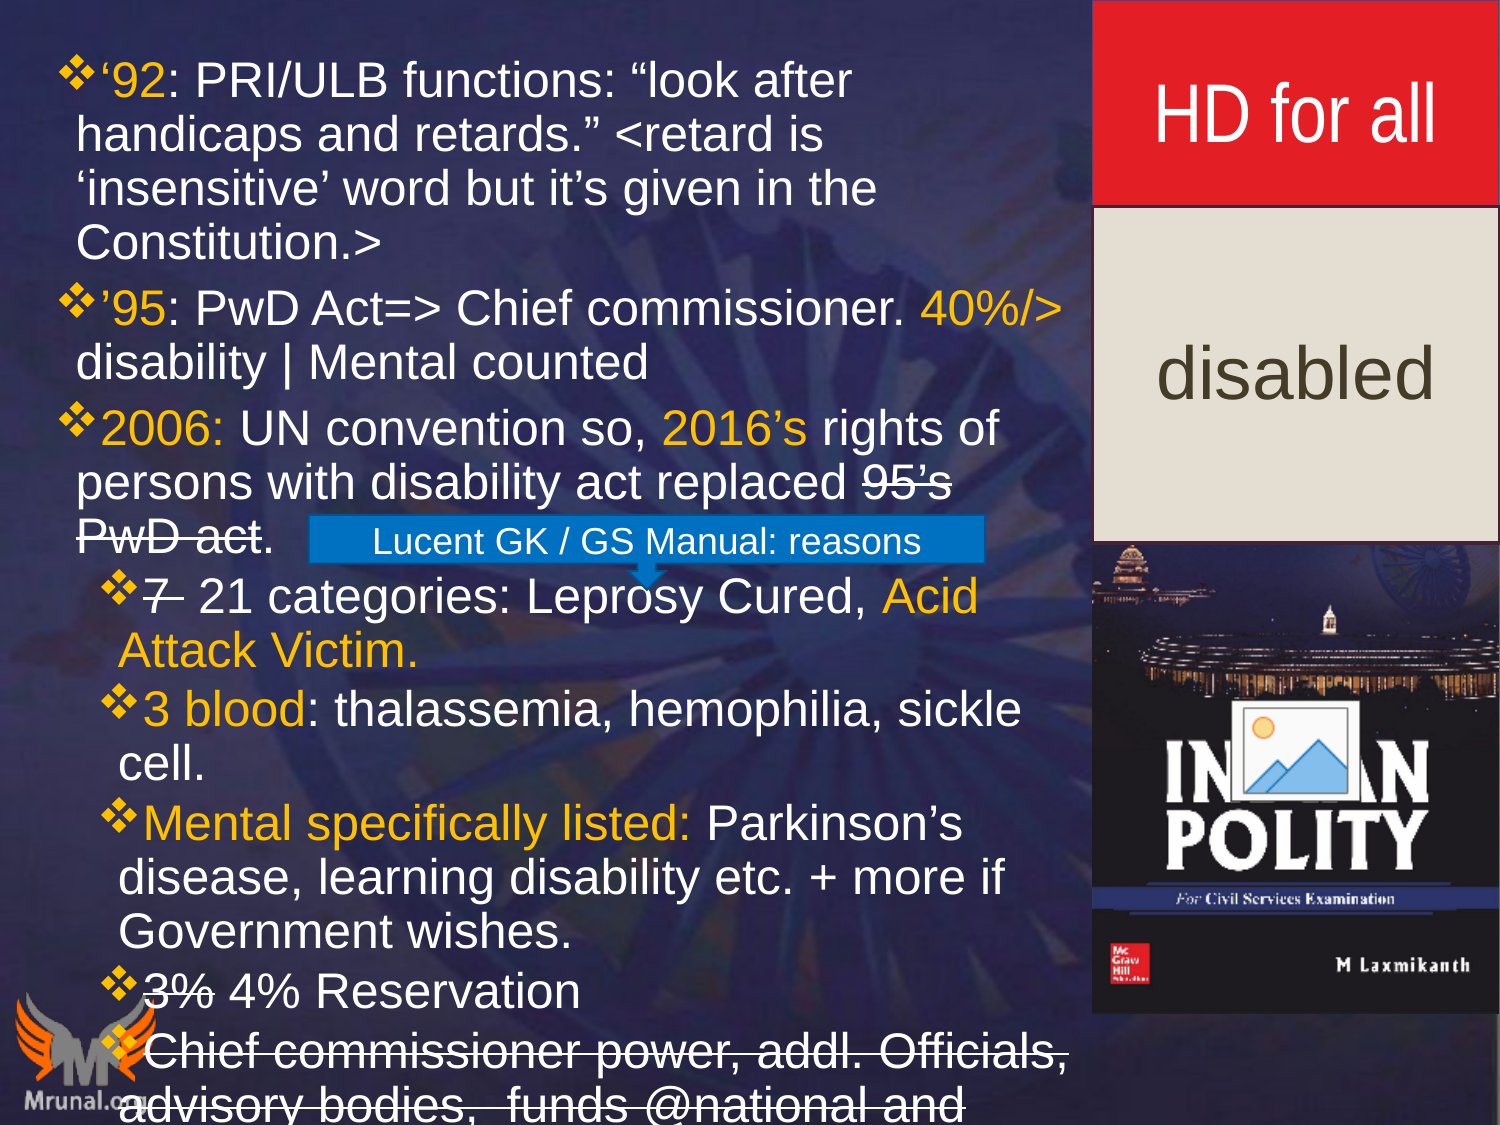

HD for all
‘92: PRI/ULB functions: “look after handicaps and retards.” <retard is ‘insensitive’ word but it’s given in the Constitution.>
’95: PwD Act=> Chief commissioner. 40%/> disability | Mental counted
2006: UN convention so, 2016’s rights of persons with disability act replaced 95’s PwD act.
7  21 categories: Leprosy Cured, Acid Attack Victim.
3 blood: thalassemia, hemophilia, sickle cell.
Mental specifically listed: Parkinson’s disease, learning disability etc. + more if Government wishes.
3% 4% Reservation
Chief commissioner power, addl. Officials, advisory bodies,  funds @national and state, special courts ++ more on prsindia. But that’s for mains.
# disabled

Lucent GK / GS Manual: reasons